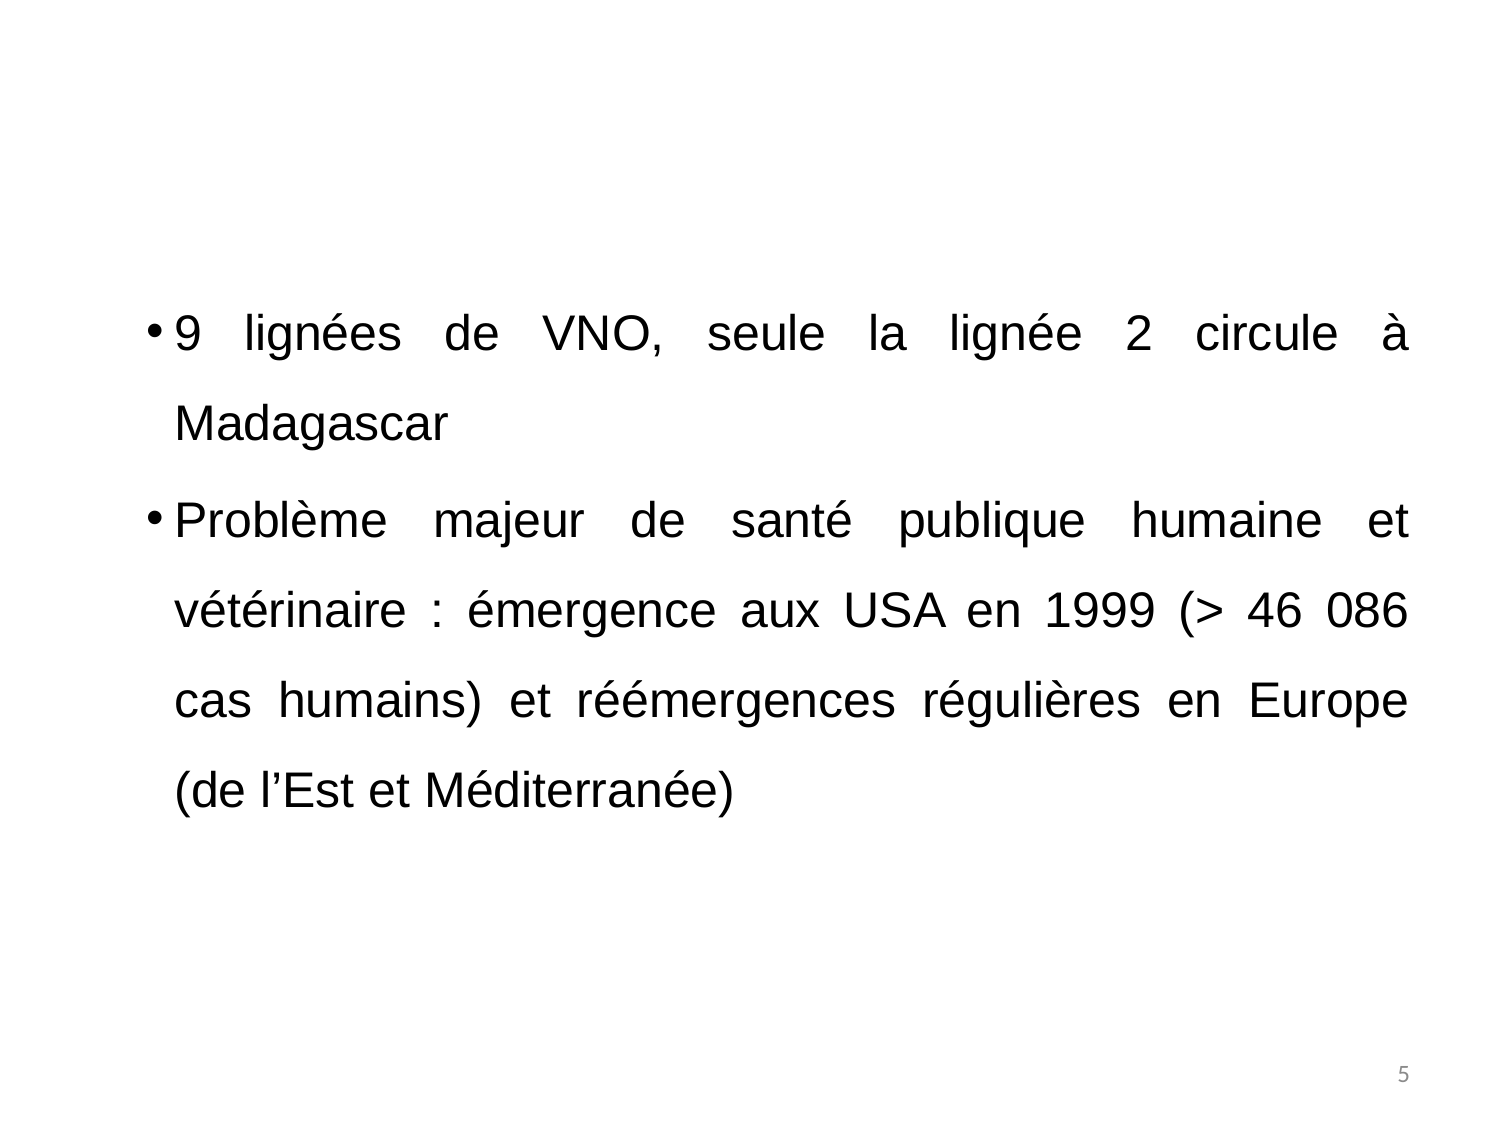

9 lignées de VNO, seule la lignée 2 circule à Madagascar
Problème majeur de santé publique humaine et vétérinaire : émergence aux USA en 1999 (> 46 086 cas humains) et réémergences régulières en Europe (de l’Est et Méditerranée)

5